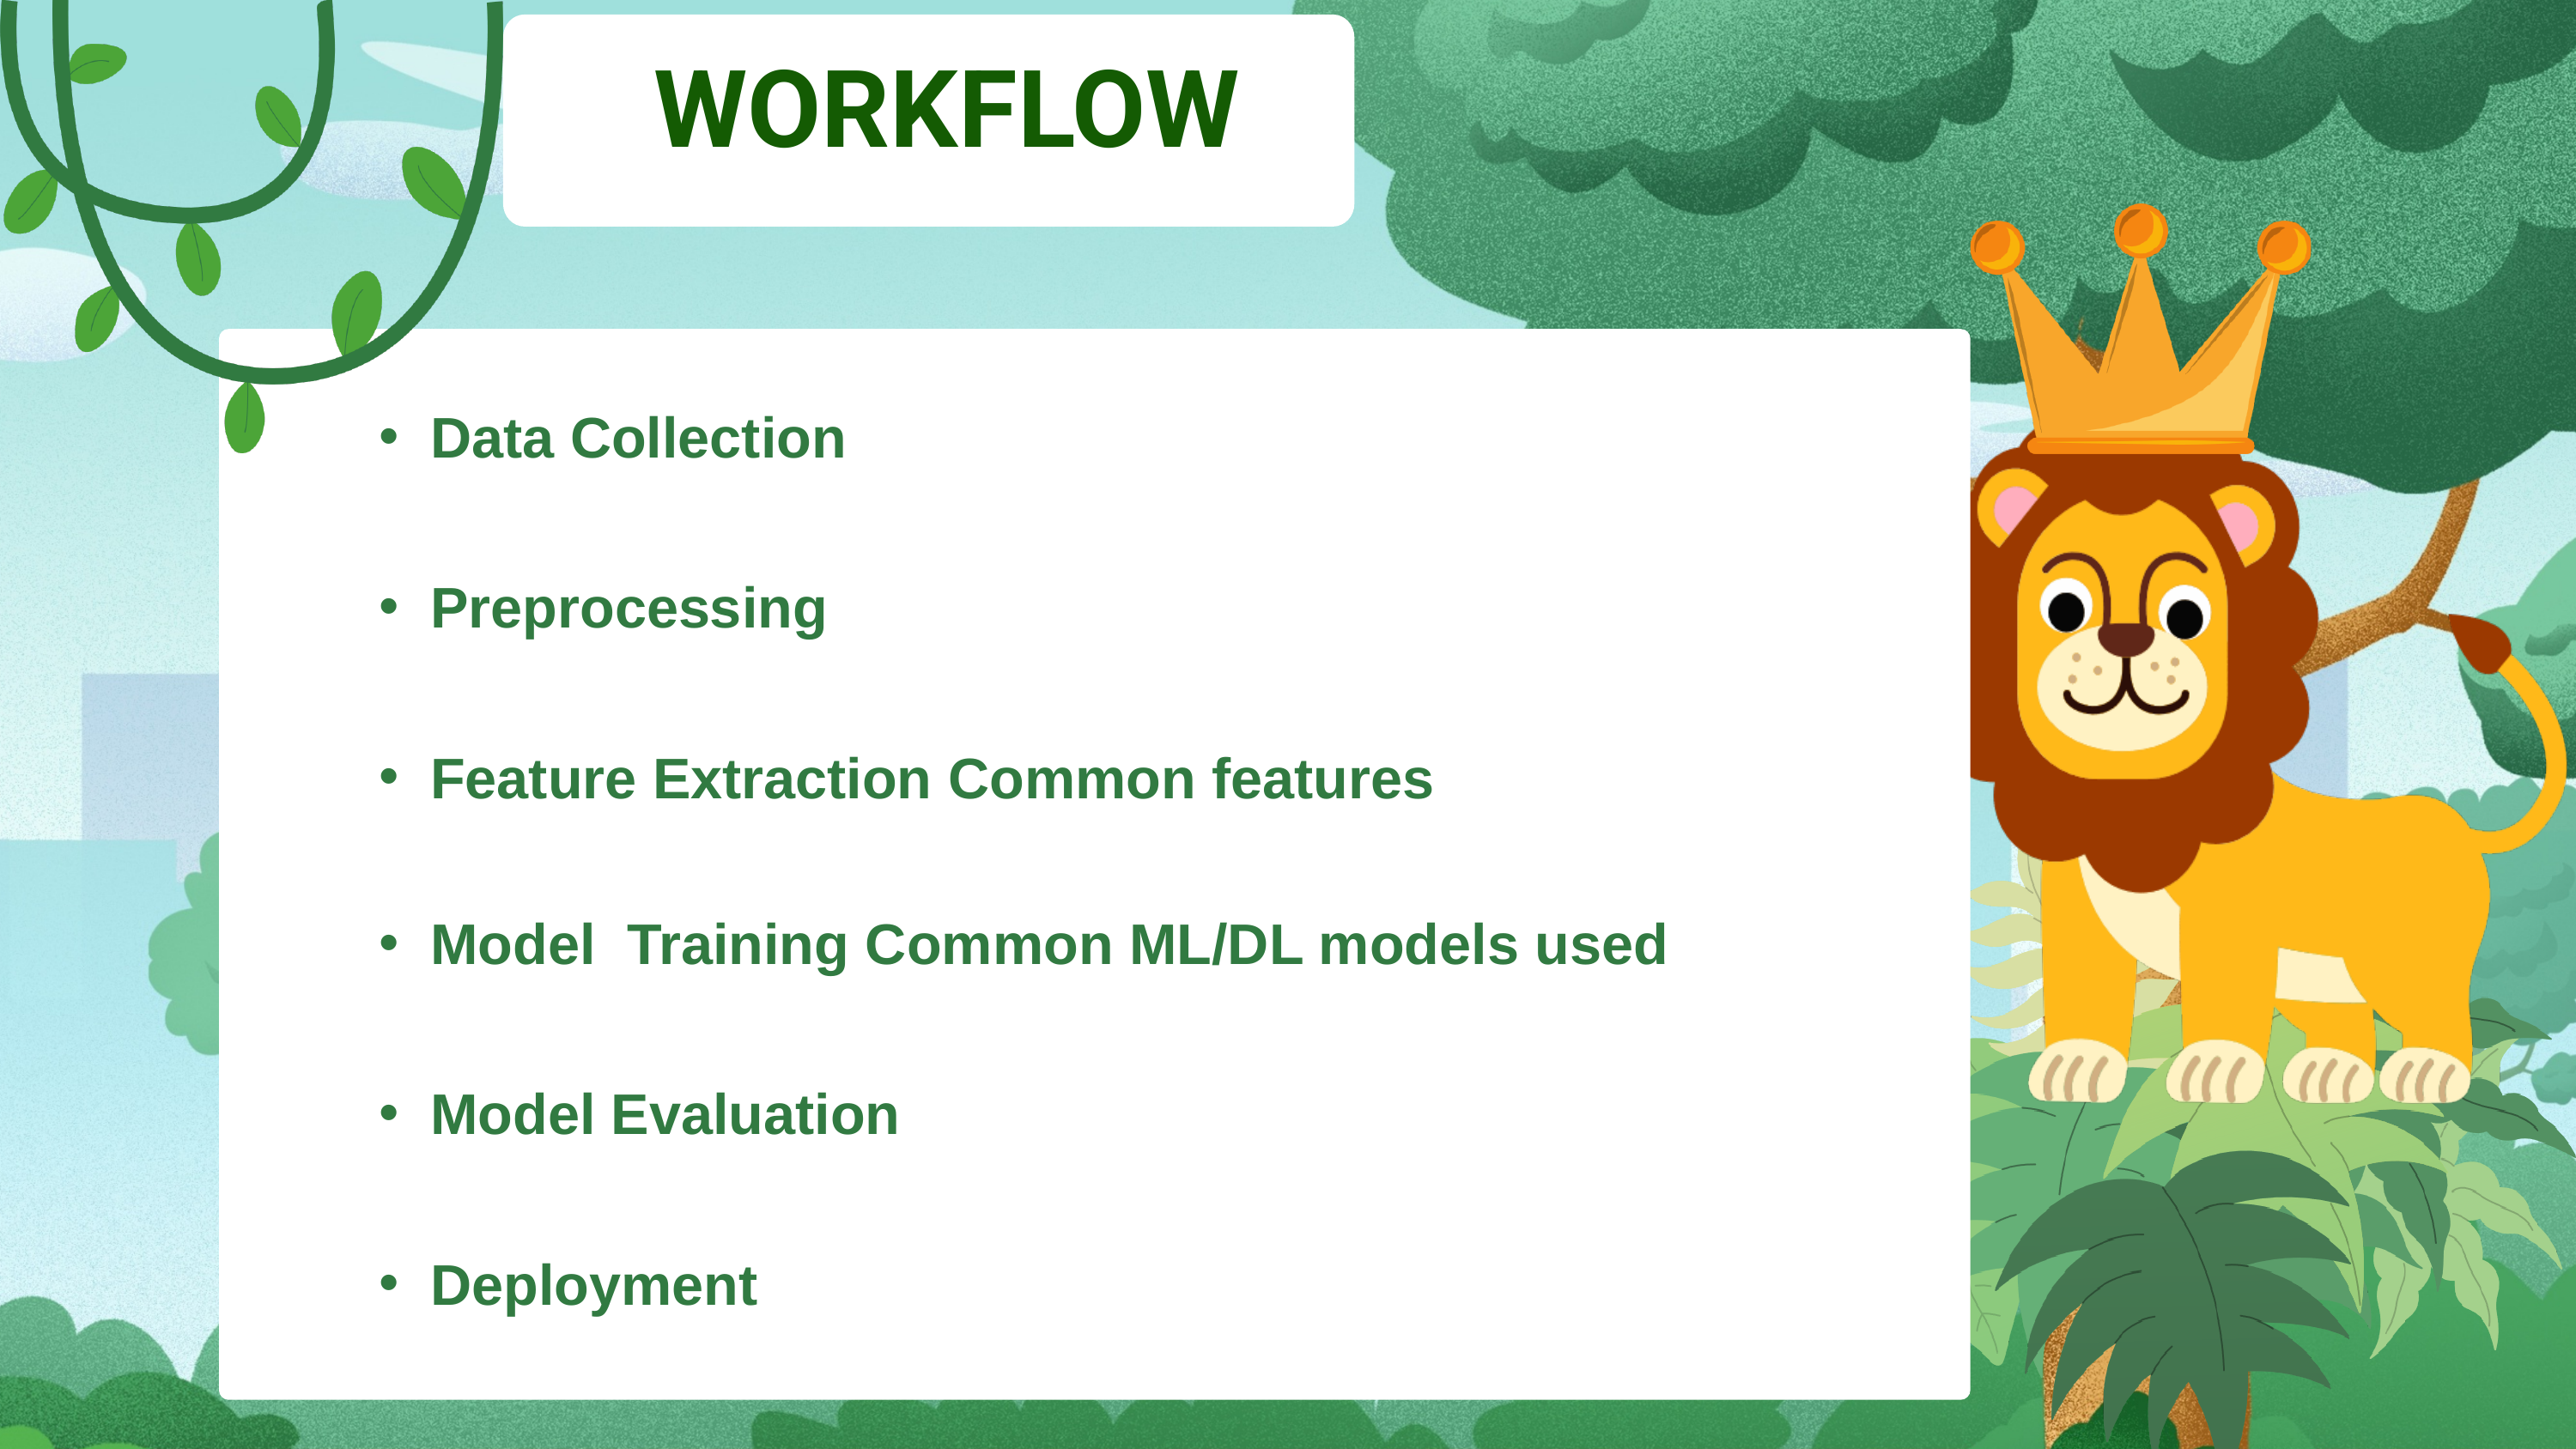

WORKFLOW

Data Collection

Preprocessing

Feature Extraction Common features

Model  Training Common ML/DL models used

Model Evaluation

Deployment